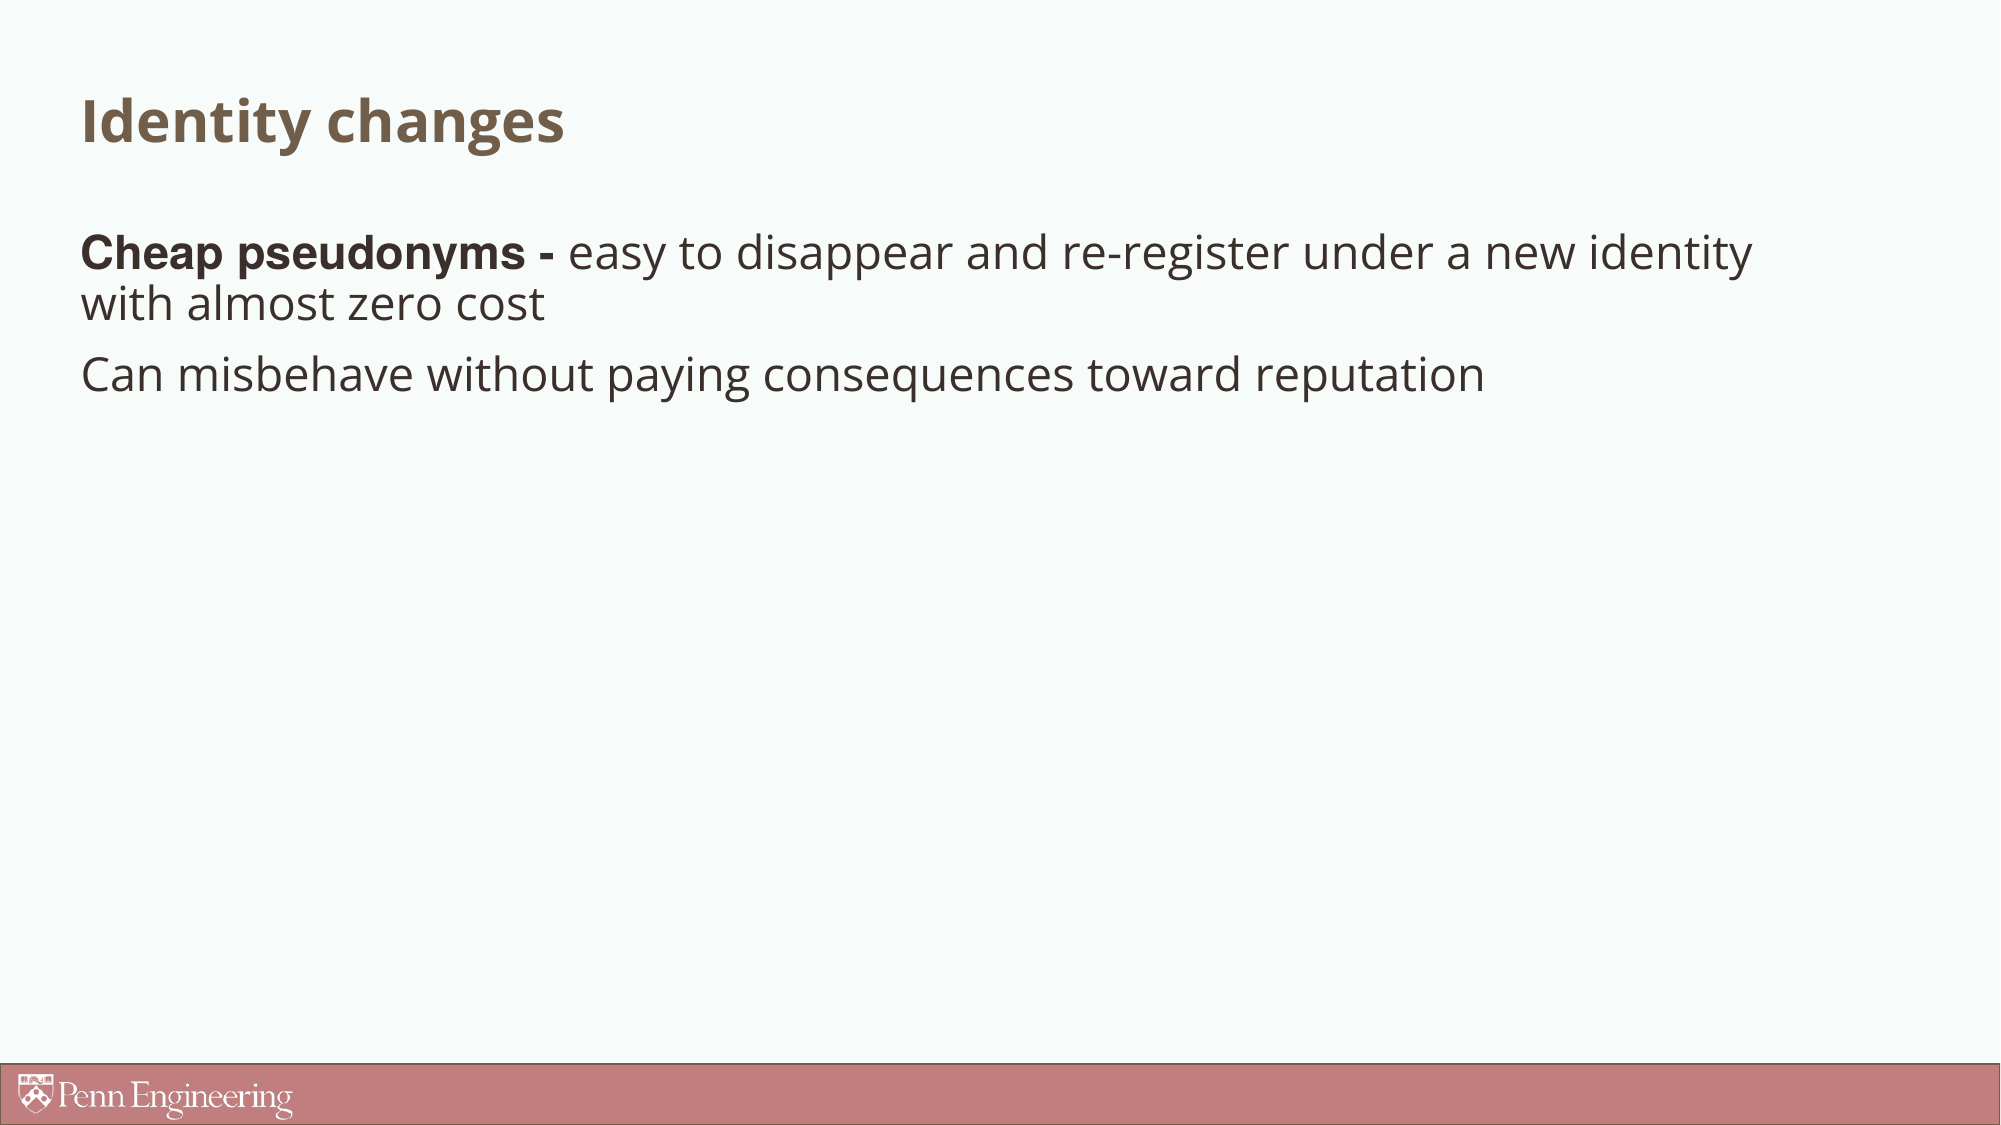

# Identity changes
Cheap pseudonyms - easy to disappear and re-register under a new identity with almost zero cost
Can misbehave without paying consequences toward reputation